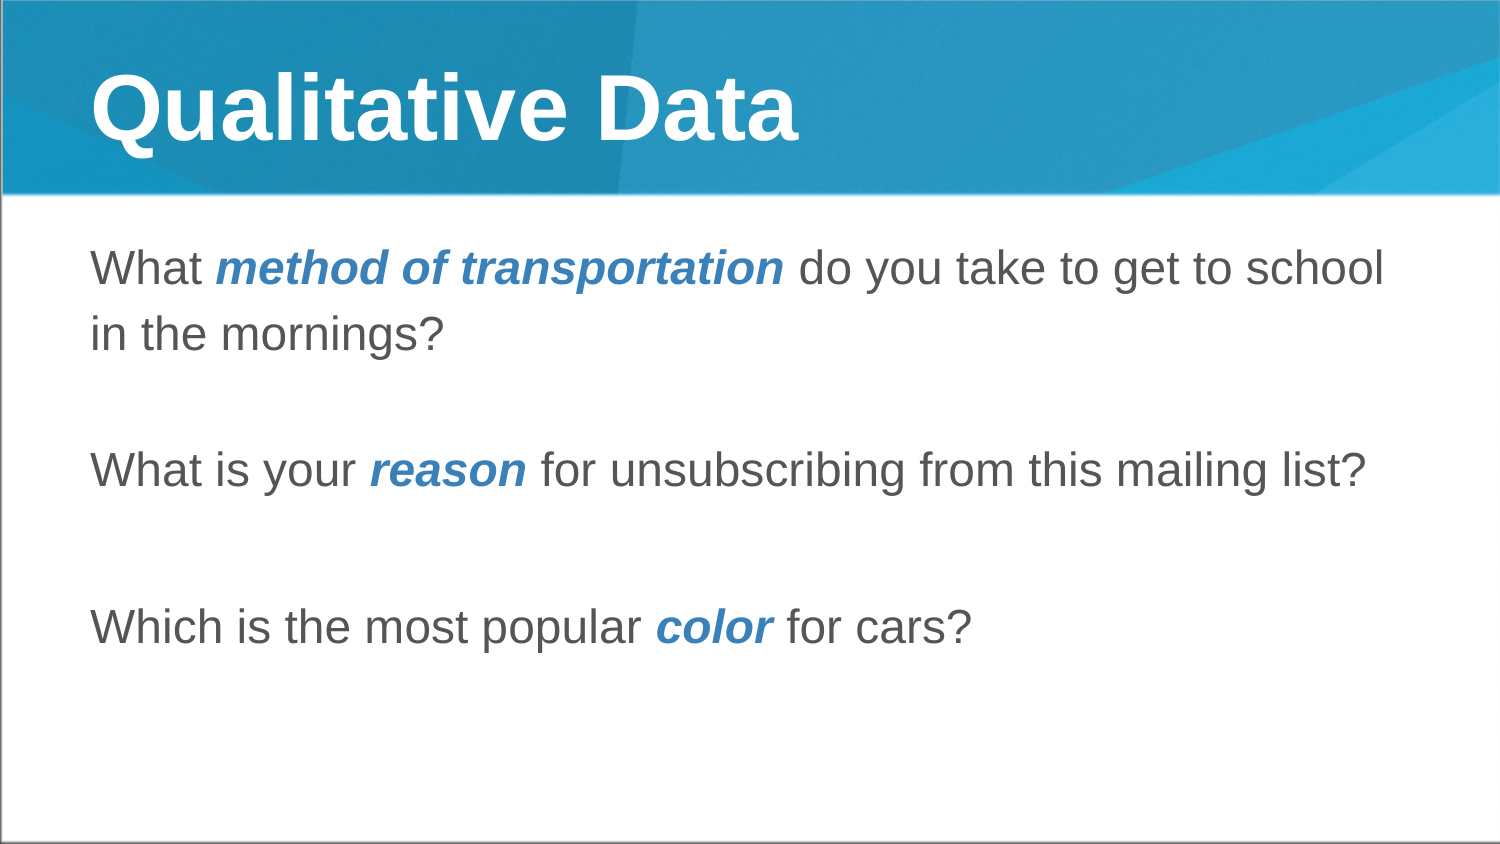

# Qualitative Data
What method of transportation do you take to get to school in the mornings?
What is your reason for unsubscribing from this mailing list?

Which is the most popular color for cars?